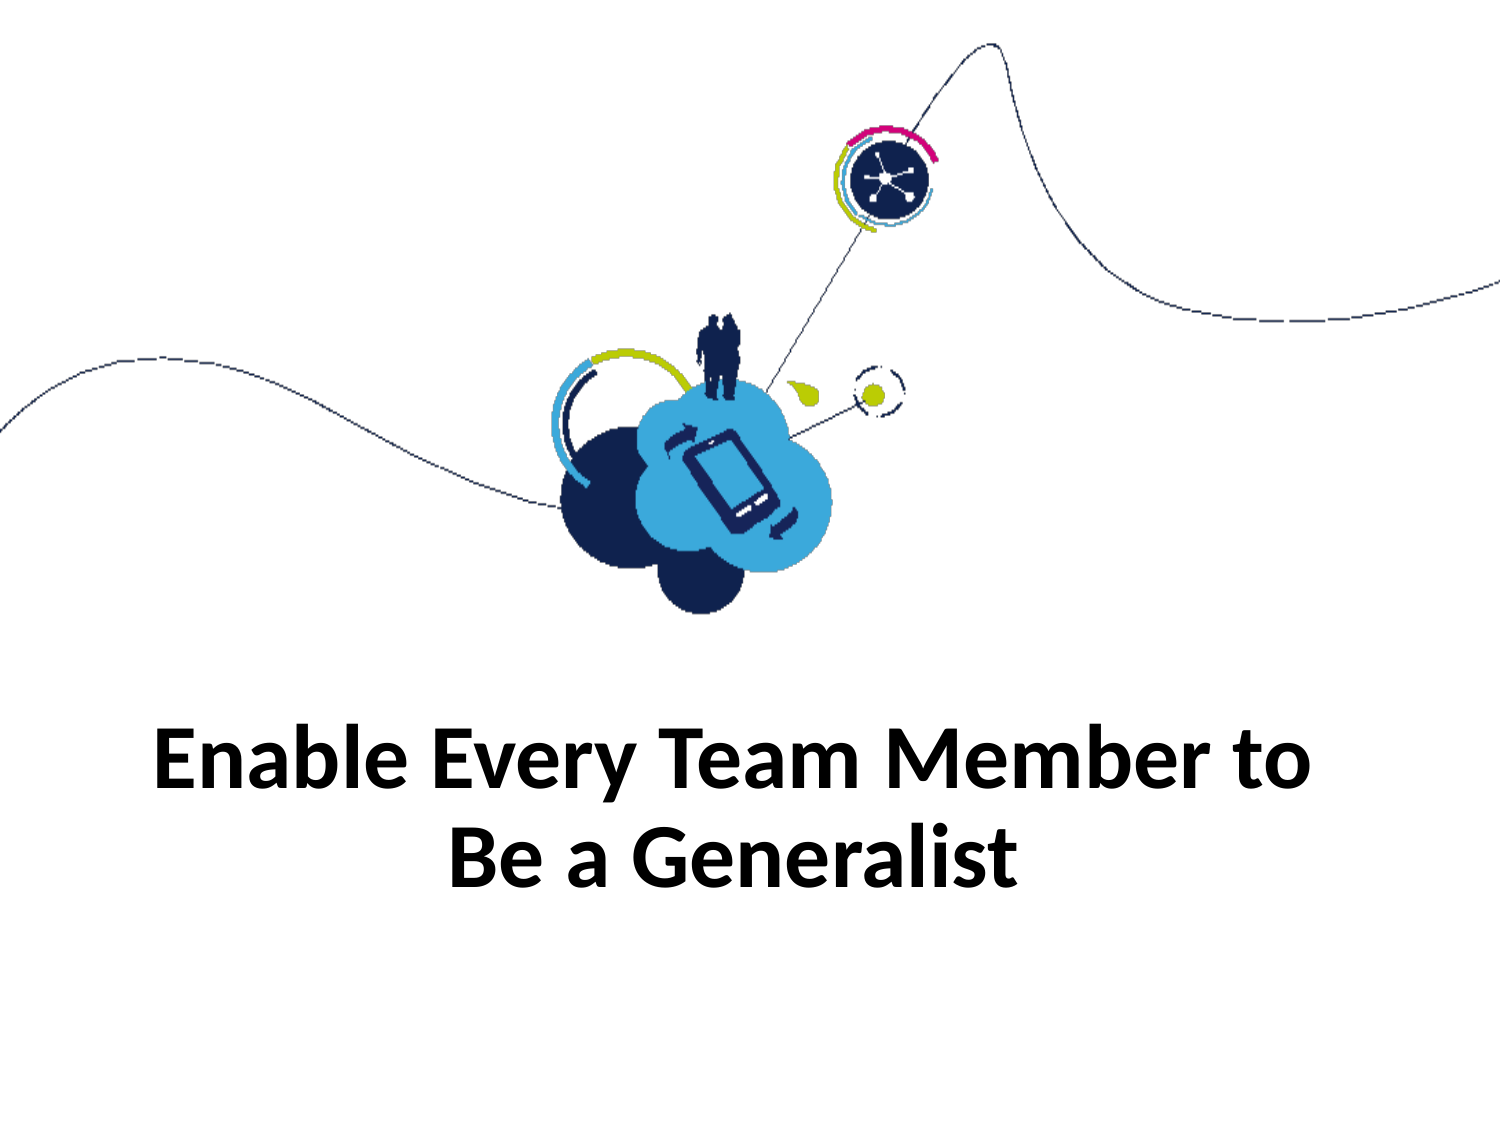

# Enable Every Team Member to Be a Generalist